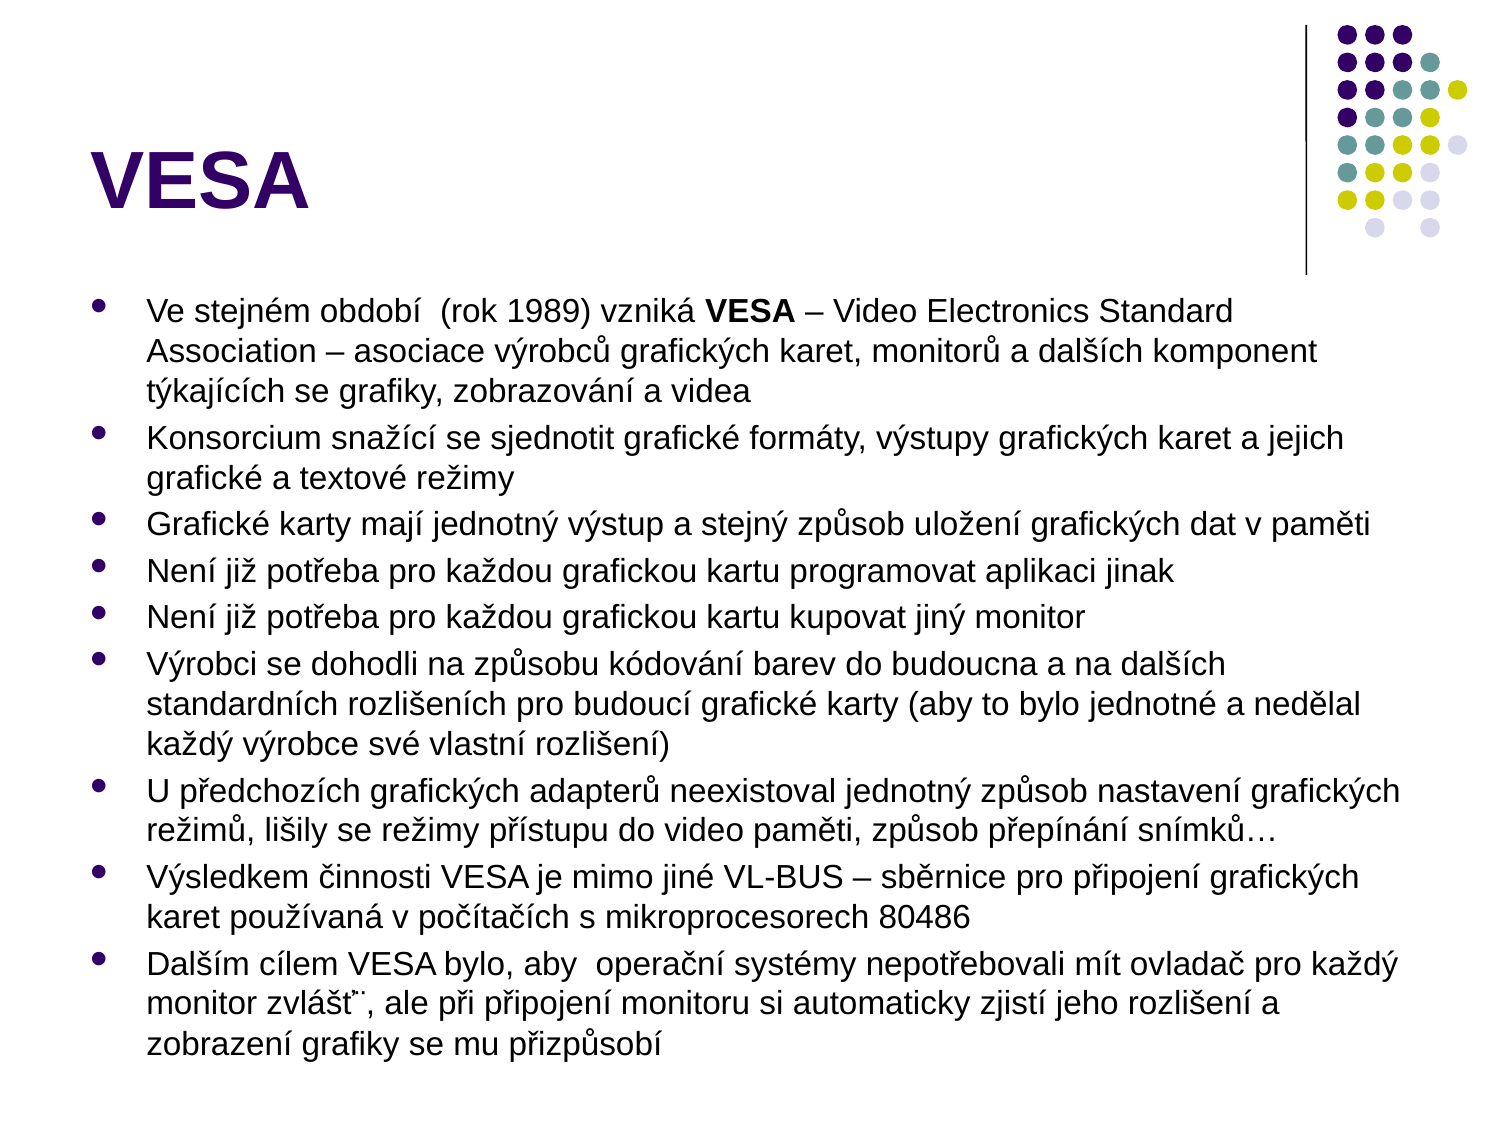

# VESA
Ve stejném období  (rok 1989) vzniká VESA – Video Electronics Standard Association – asociace výrobců grafických karet, monitorů a dalších komponent týkajících se grafiky, zobrazování a videa
Konsorcium snažící se sjednotit grafické formáty, výstupy grafických karet a jejich grafické a textové režimy
Grafické karty mají jednotný výstup a stejný způsob uložení grafických dat v paměti
Není již potřeba pro každou grafickou kartu programovat aplikaci jinak
Není již potřeba pro každou grafickou kartu kupovat jiný monitor
Výrobci se dohodli na způsobu kódování barev do budoucna a na dalších standardních rozlišeních pro budoucí grafické karty (aby to bylo jednotné a nedělal každý výrobce své vlastní rozlišení)
U předchozích grafických adapterů neexistoval jednotný způsob nastavení grafických režimů, lišily se režimy přístupu do video paměti, způsob přepínání snímků…
Výsledkem činnosti VESA je mimo jiné VL-BUS – sběrnice pro připojení grafických karet používaná v počítačích s mikroprocesorech 80486
Dalším cílem VESA bylo, aby  operační systémy nepotřebovali mít ovladač pro každý monitor zvlášť¨, ale při připojení monitoru si automaticky zjistí jeho rozlišení a zobrazení grafiky se mu přizpůsobí